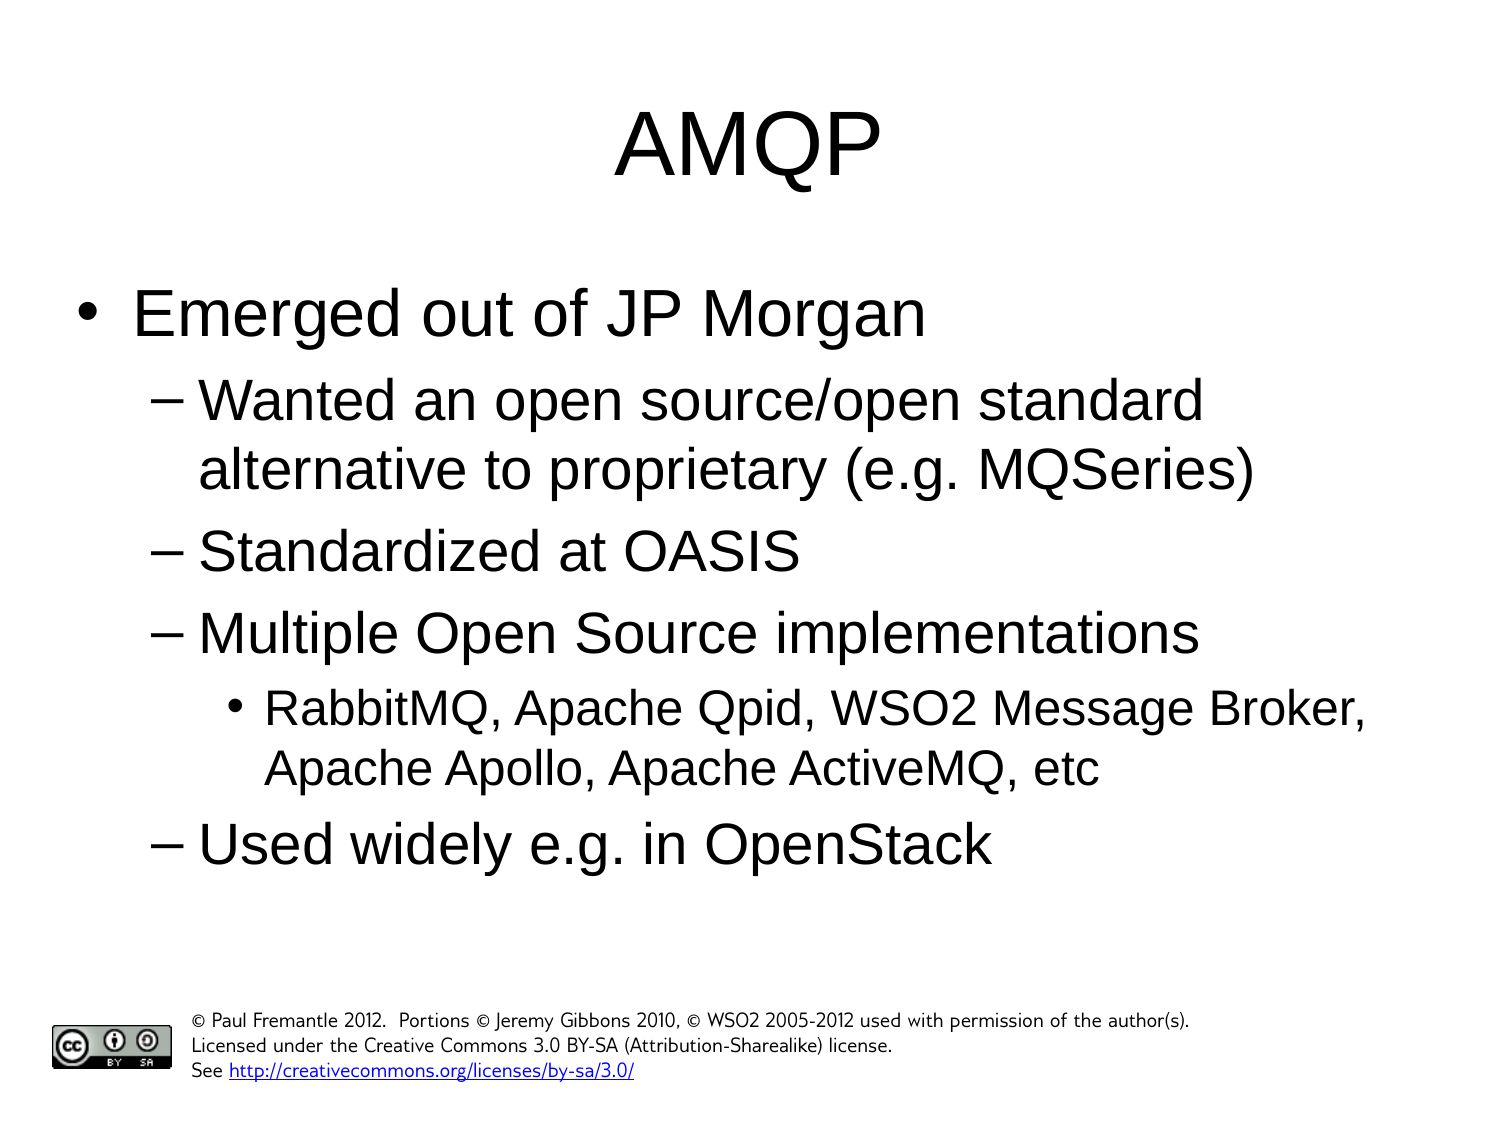

# AMQP
Emerged out of JP Morgan
Wanted an open source/open standard alternative to proprietary (e.g. MQSeries)
Standardized at OASIS
Multiple Open Source implementations
RabbitMQ, Apache Qpid, WSO2 Message Broker,
Apache Apollo, Apache ActiveMQ, etc
Used widely e.g. in OpenStack